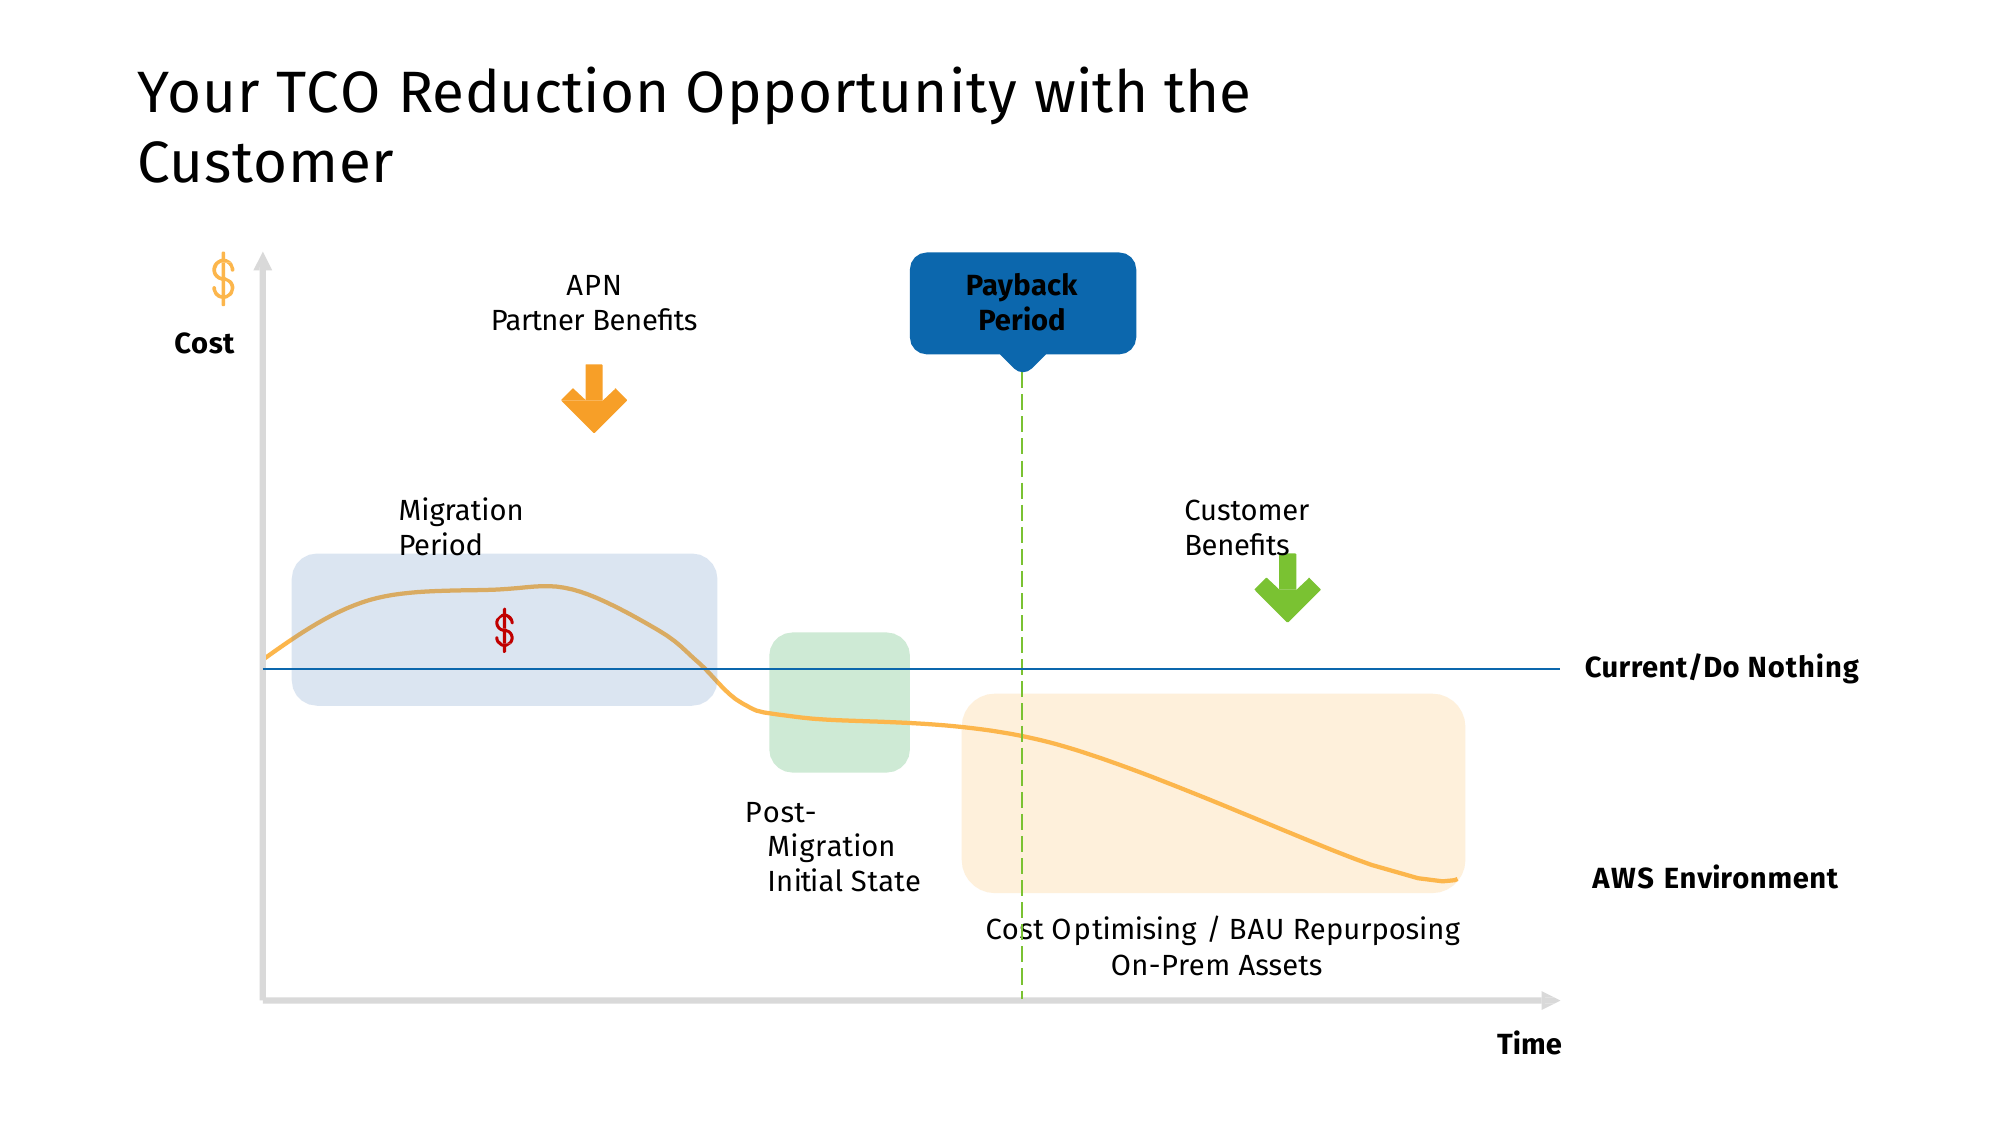

# Your TCO Reduction Opportunity with the Customer

APN
Partner Benefits
Payback
Period
Cost
Migration Period
Customer Benefits

Current/Do Nothing
Post-Migration  Initial State
AWS Environment
Cost Optimising / BAU Repurposing
On-Prem Assets

Time